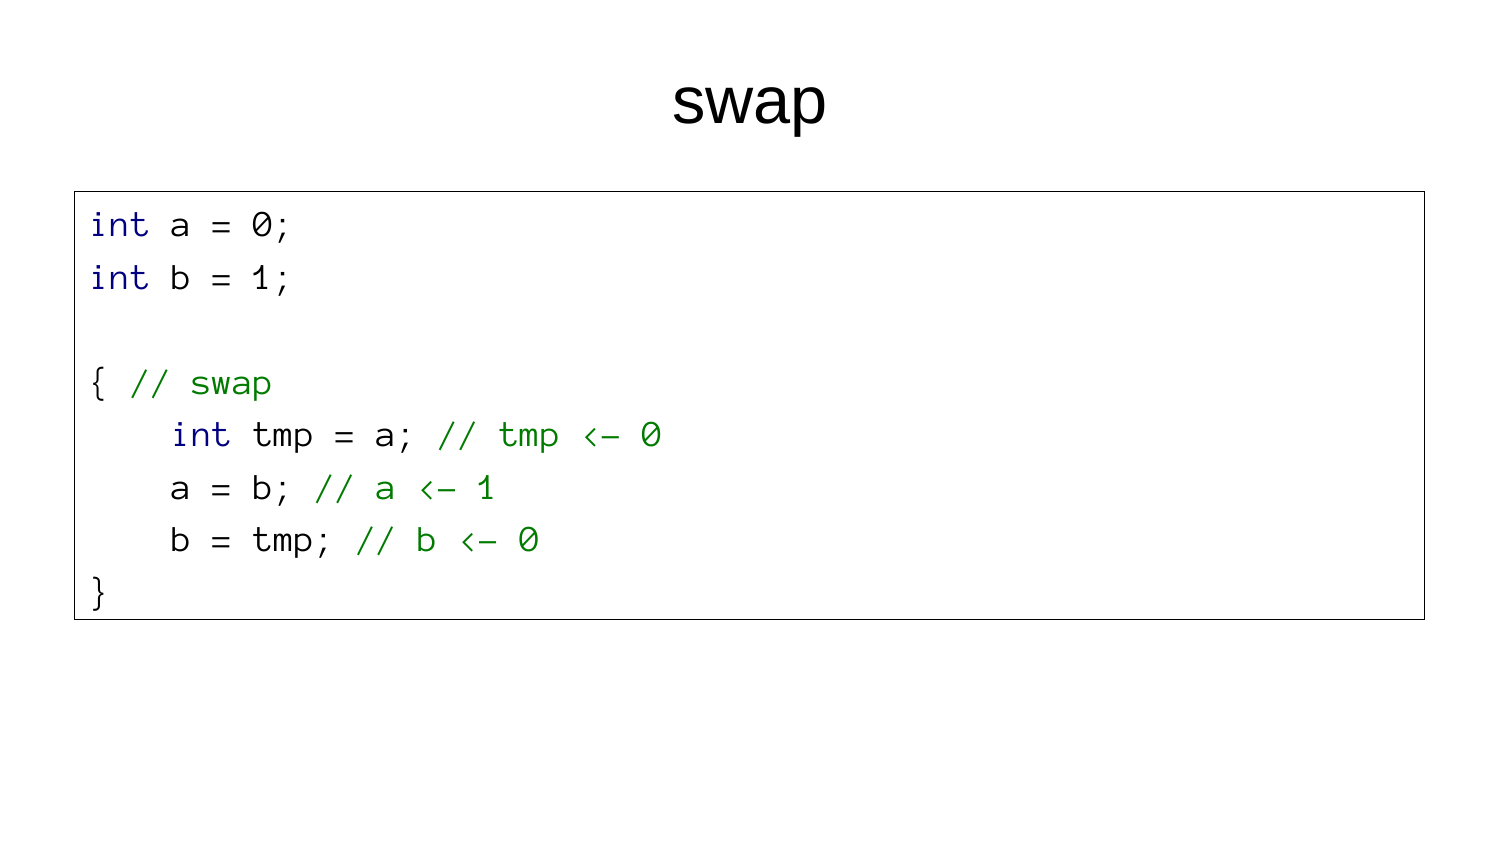

# swap
int a = 0;
int b = 1;

{ // swap
    int tmp = a; // tmp <- 0
    a = b; // a <- 1
    b = tmp; // b <- 0
}